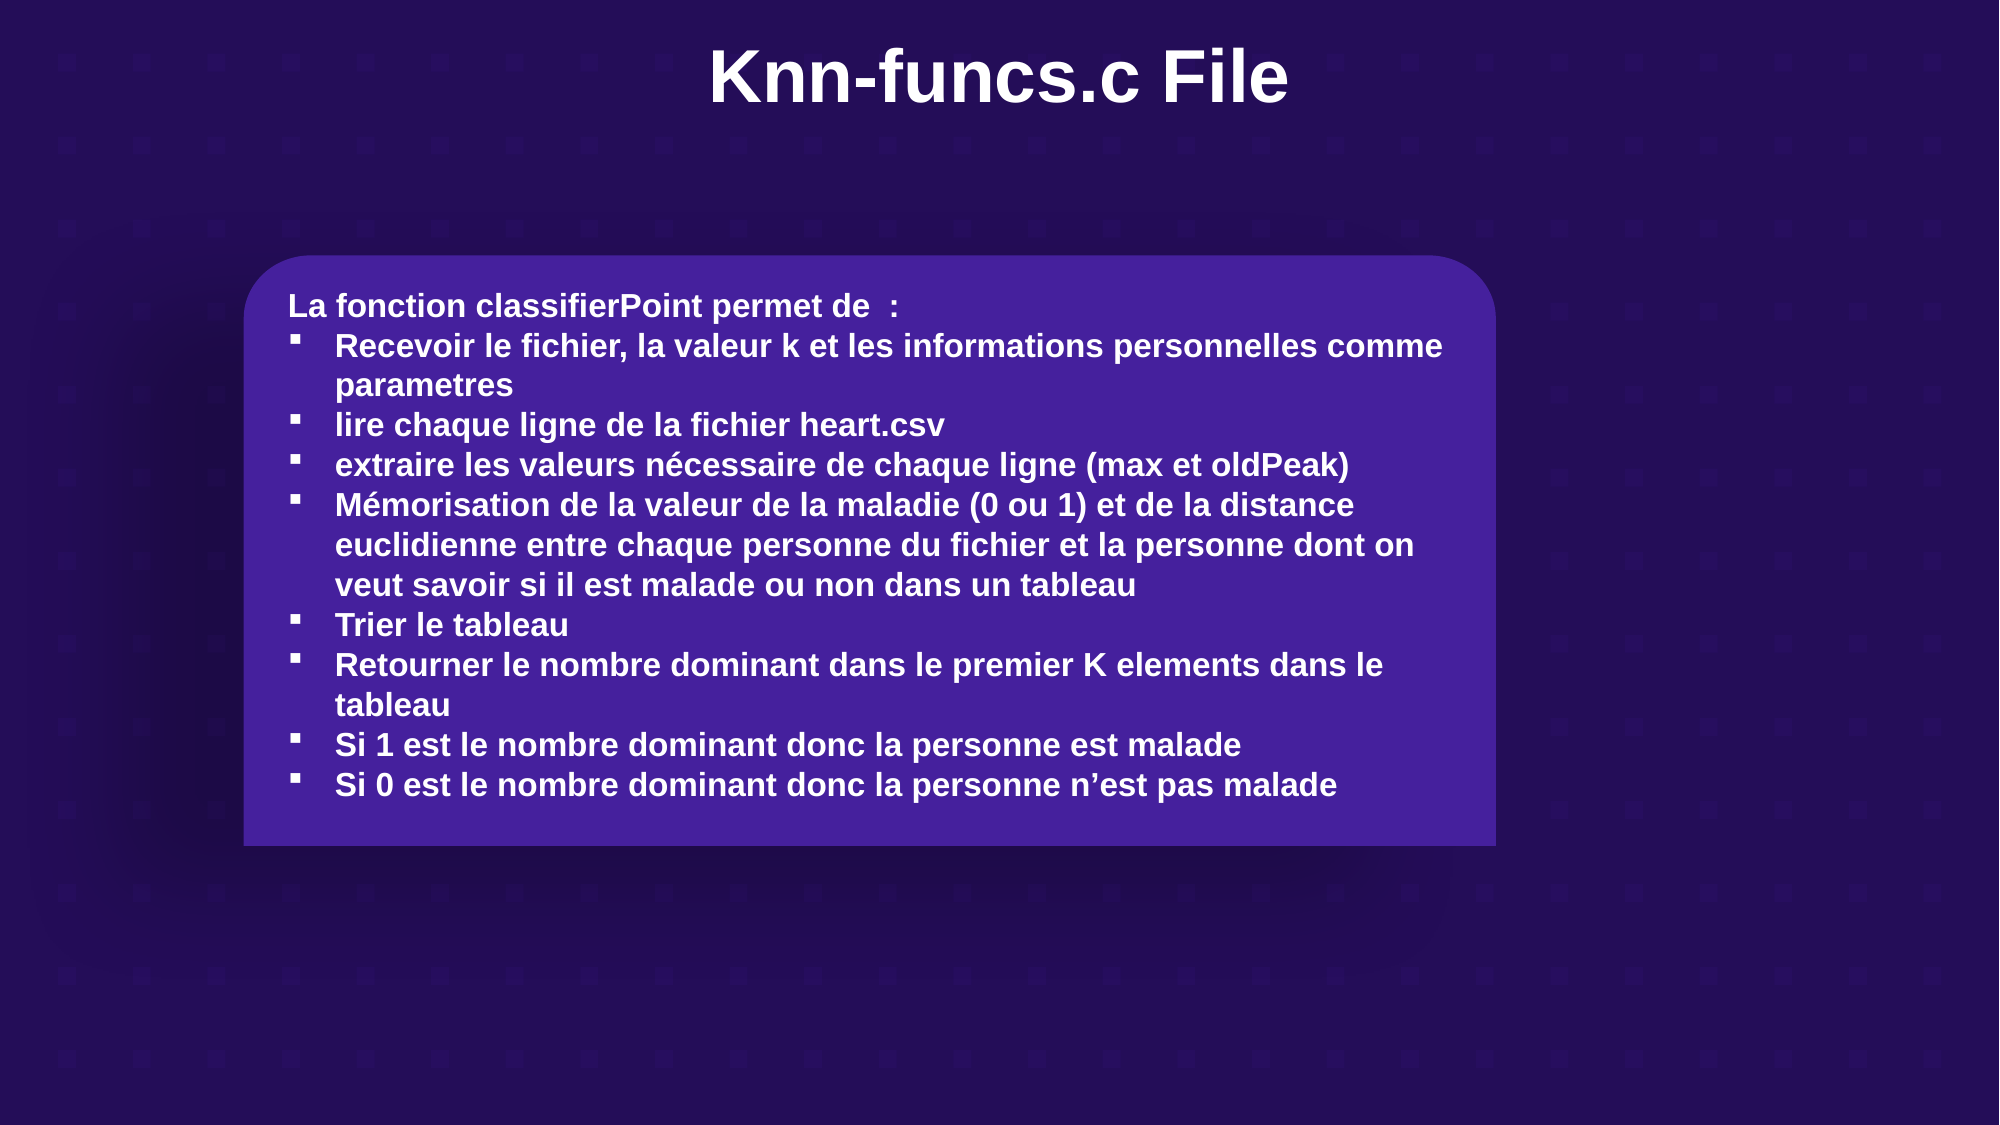

Knn-funcs.c File

La fonction classifierPoint permet de  :
Recevoir le fichier, la valeur k et les informations personnelles comme parametres
lire chaque ligne de la fichier heart.csv
extraire les valeurs nécessaire de chaque ligne (max et oldPeak)
Mémorisation de la valeur de la maladie (0 ou 1) et de la distance euclidienne entre chaque personne du fichier et la personne dont on veut savoir si il est malade ou non dans un tableau
Trier le tableau
Retourner le nombre dominant dans le premier K elements dans le tableau
Si 1 est le nombre dominant donc la personne est malade
Si 0 est le nombre dominant donc la personne n’est pas malade